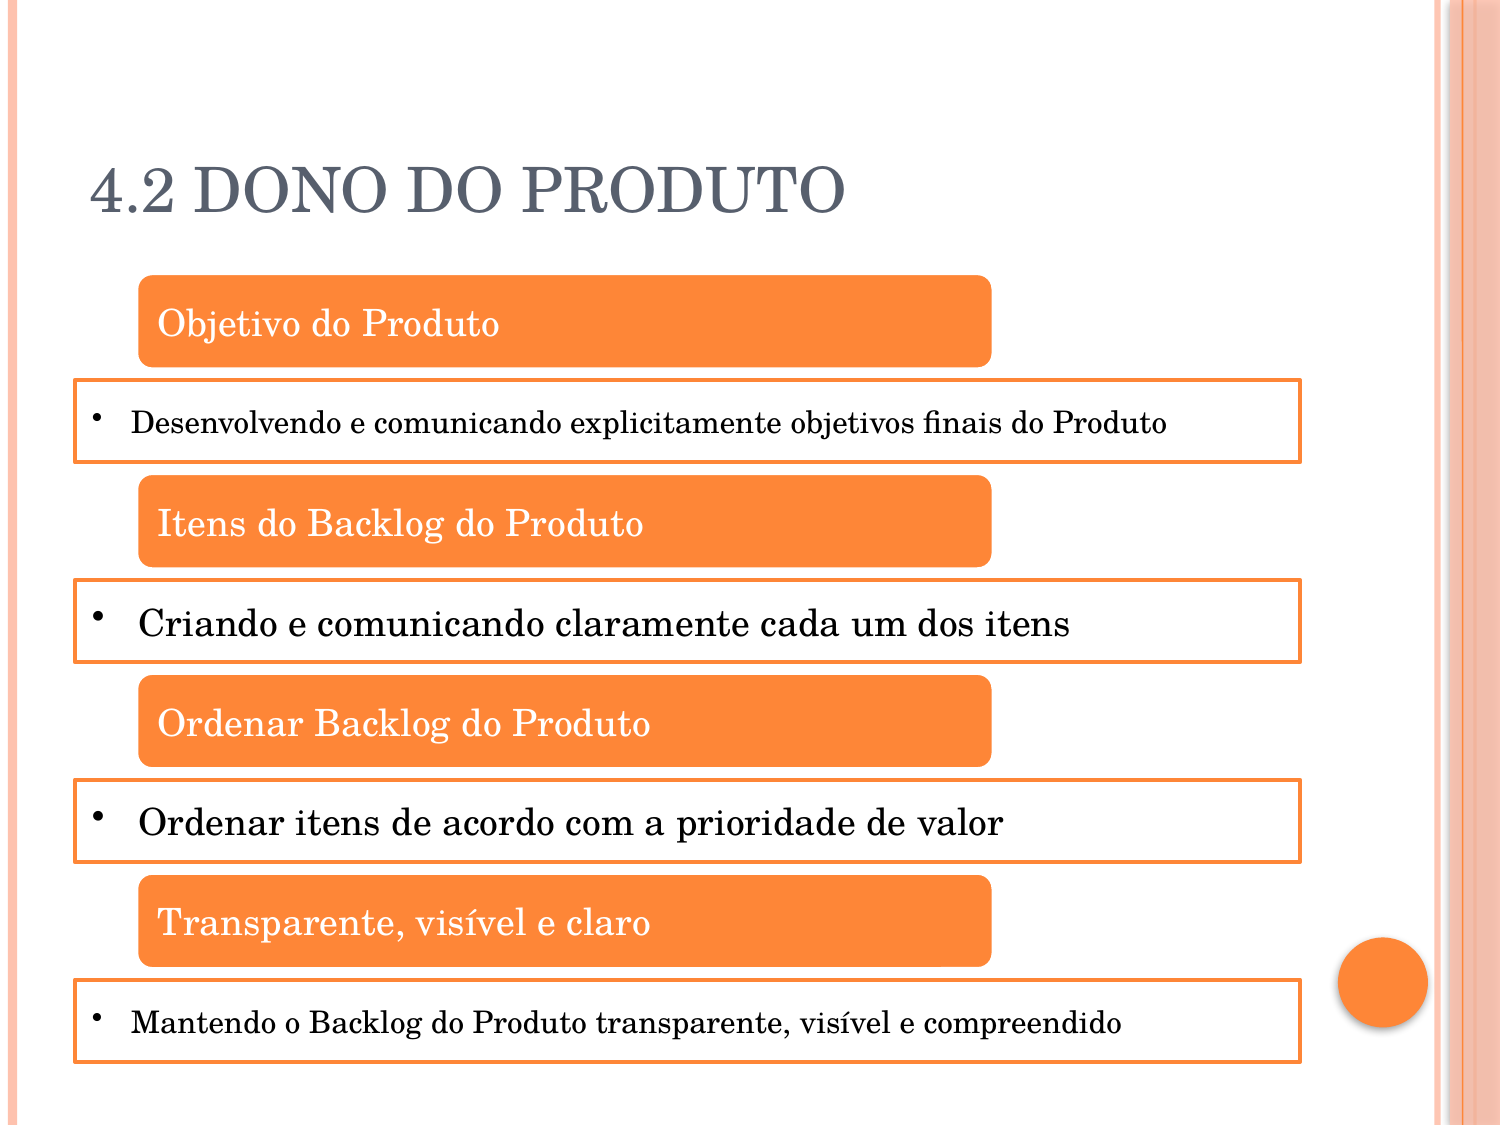

# 4.2 Dono do Produto
Objetivo do Produto
Desenvolvendo e comunicando explicitamente objetivos finais do Produto
Itens do Backlog do Produto
Criando e comunicando claramente cada um dos itens
Ordenar Backlog do Produto
Ordenar itens de acordo com a prioridade de valor
Transparente, visível e claro
Mantendo o Backlog do Produto transparente, visível e compreendido